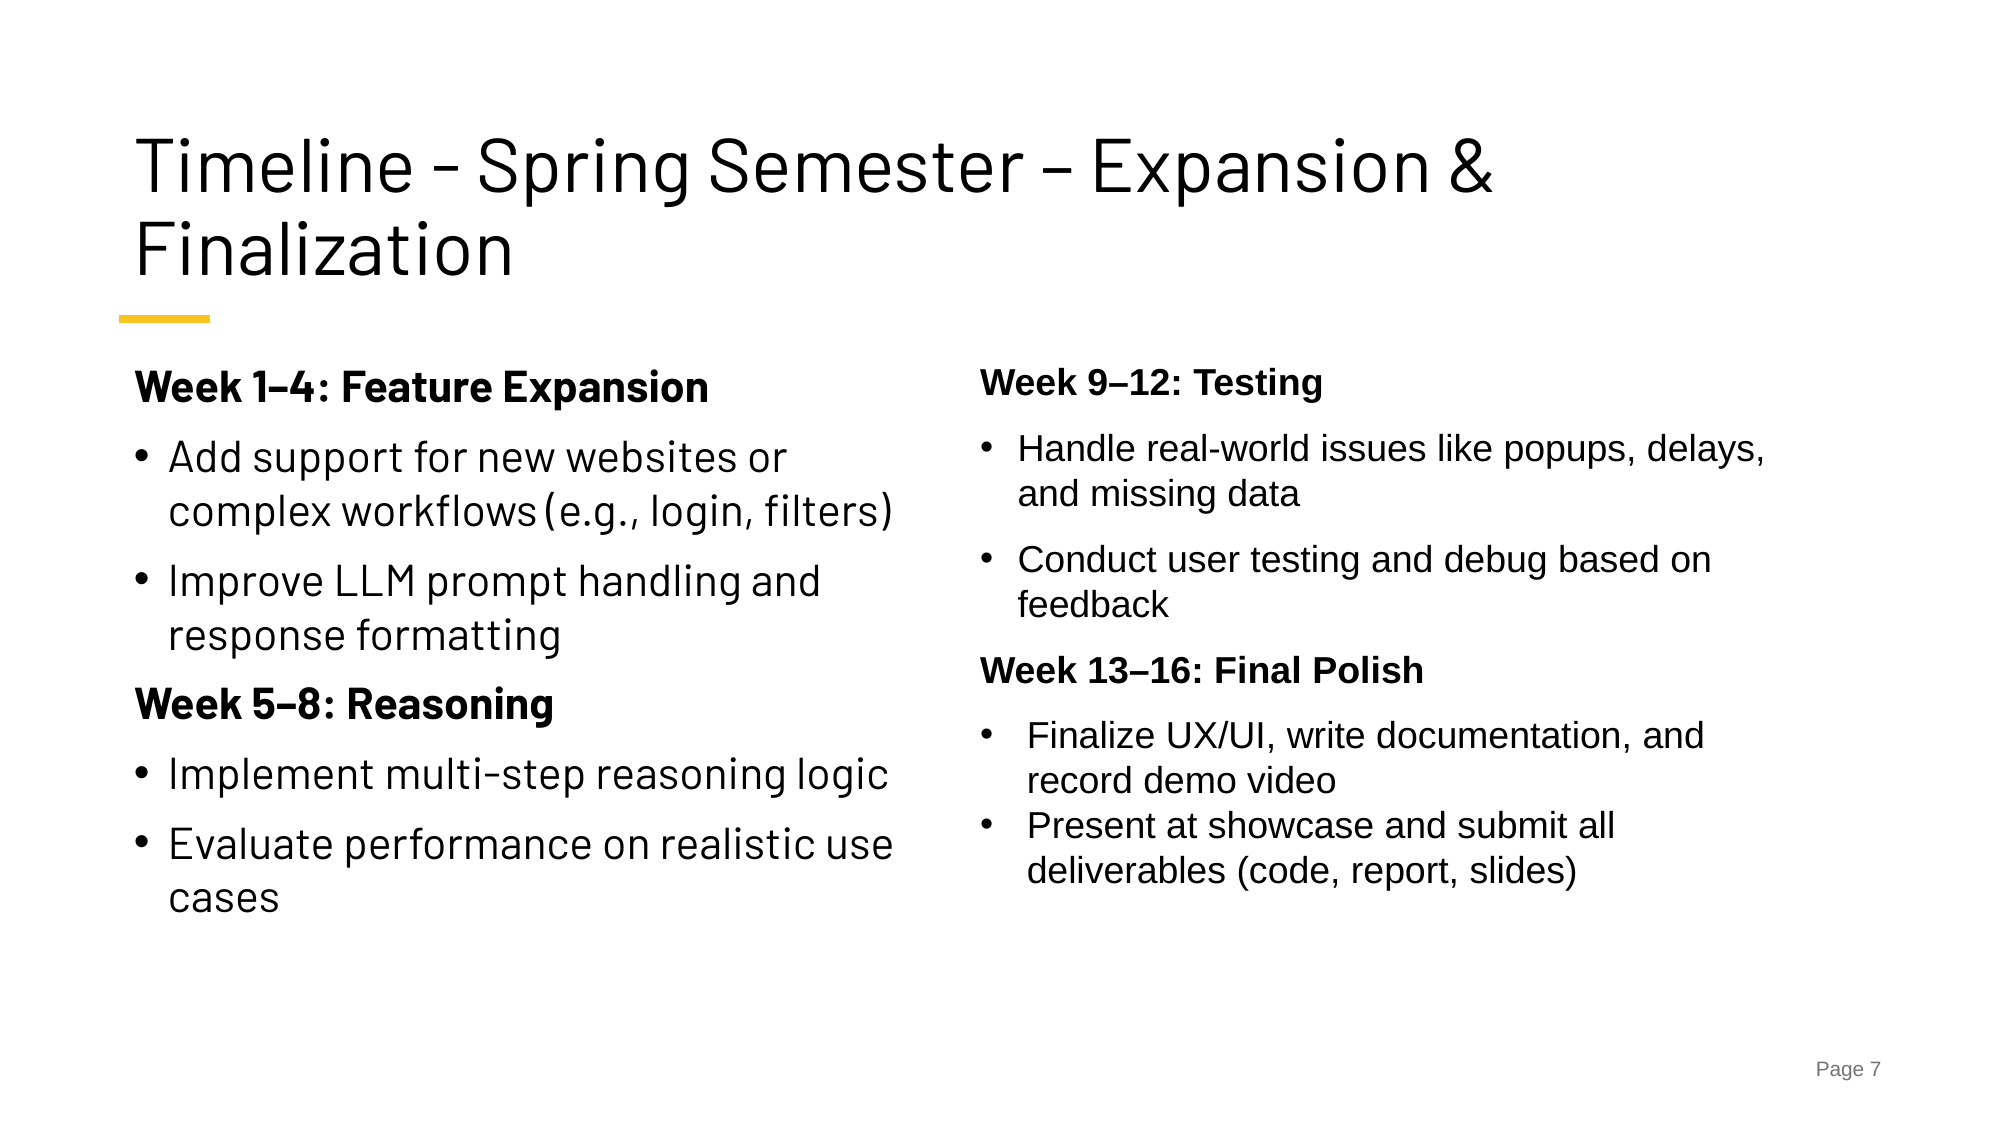

# Timeline - Spring Semester – Expansion & Finalization
Week 1–4: Feature Expansion
Add support for new websites or complex workflows (e.g., login, filters)
Improve LLM prompt handling and response formatting
Week 5–8: Reasoning
Implement multi-step reasoning logic
Evaluate performance on realistic use cases
Week 9–12: Testing
Handle real-world issues like popups, delays, and missing data
Conduct user testing and debug based on feedback
Week 13–16: Final Polish
Finalize UX/UI, write documentation, and record demo video
Present at showcase and submit all deliverables (code, report, slides)